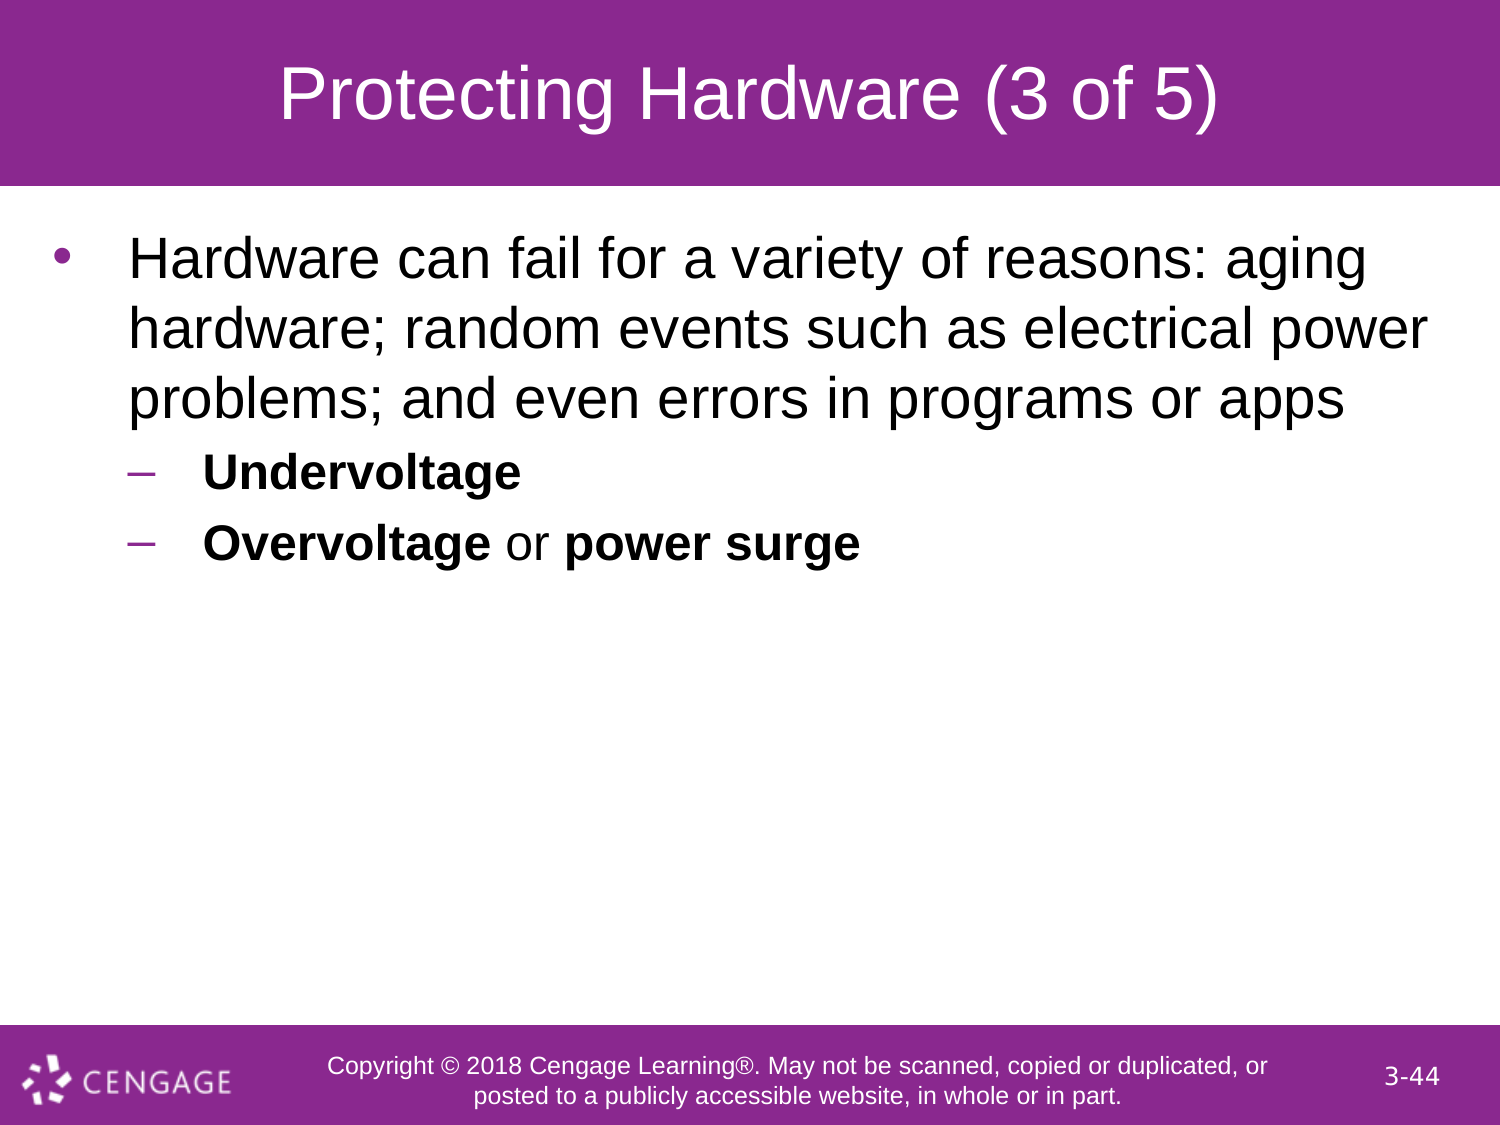

# Protecting Hardware (3 of 5)
Hardware can fail for a variety of reasons: aging hardware; random events such as electrical power problems; and even errors in programs or apps
Undervoltage
Overvoltage or power surge